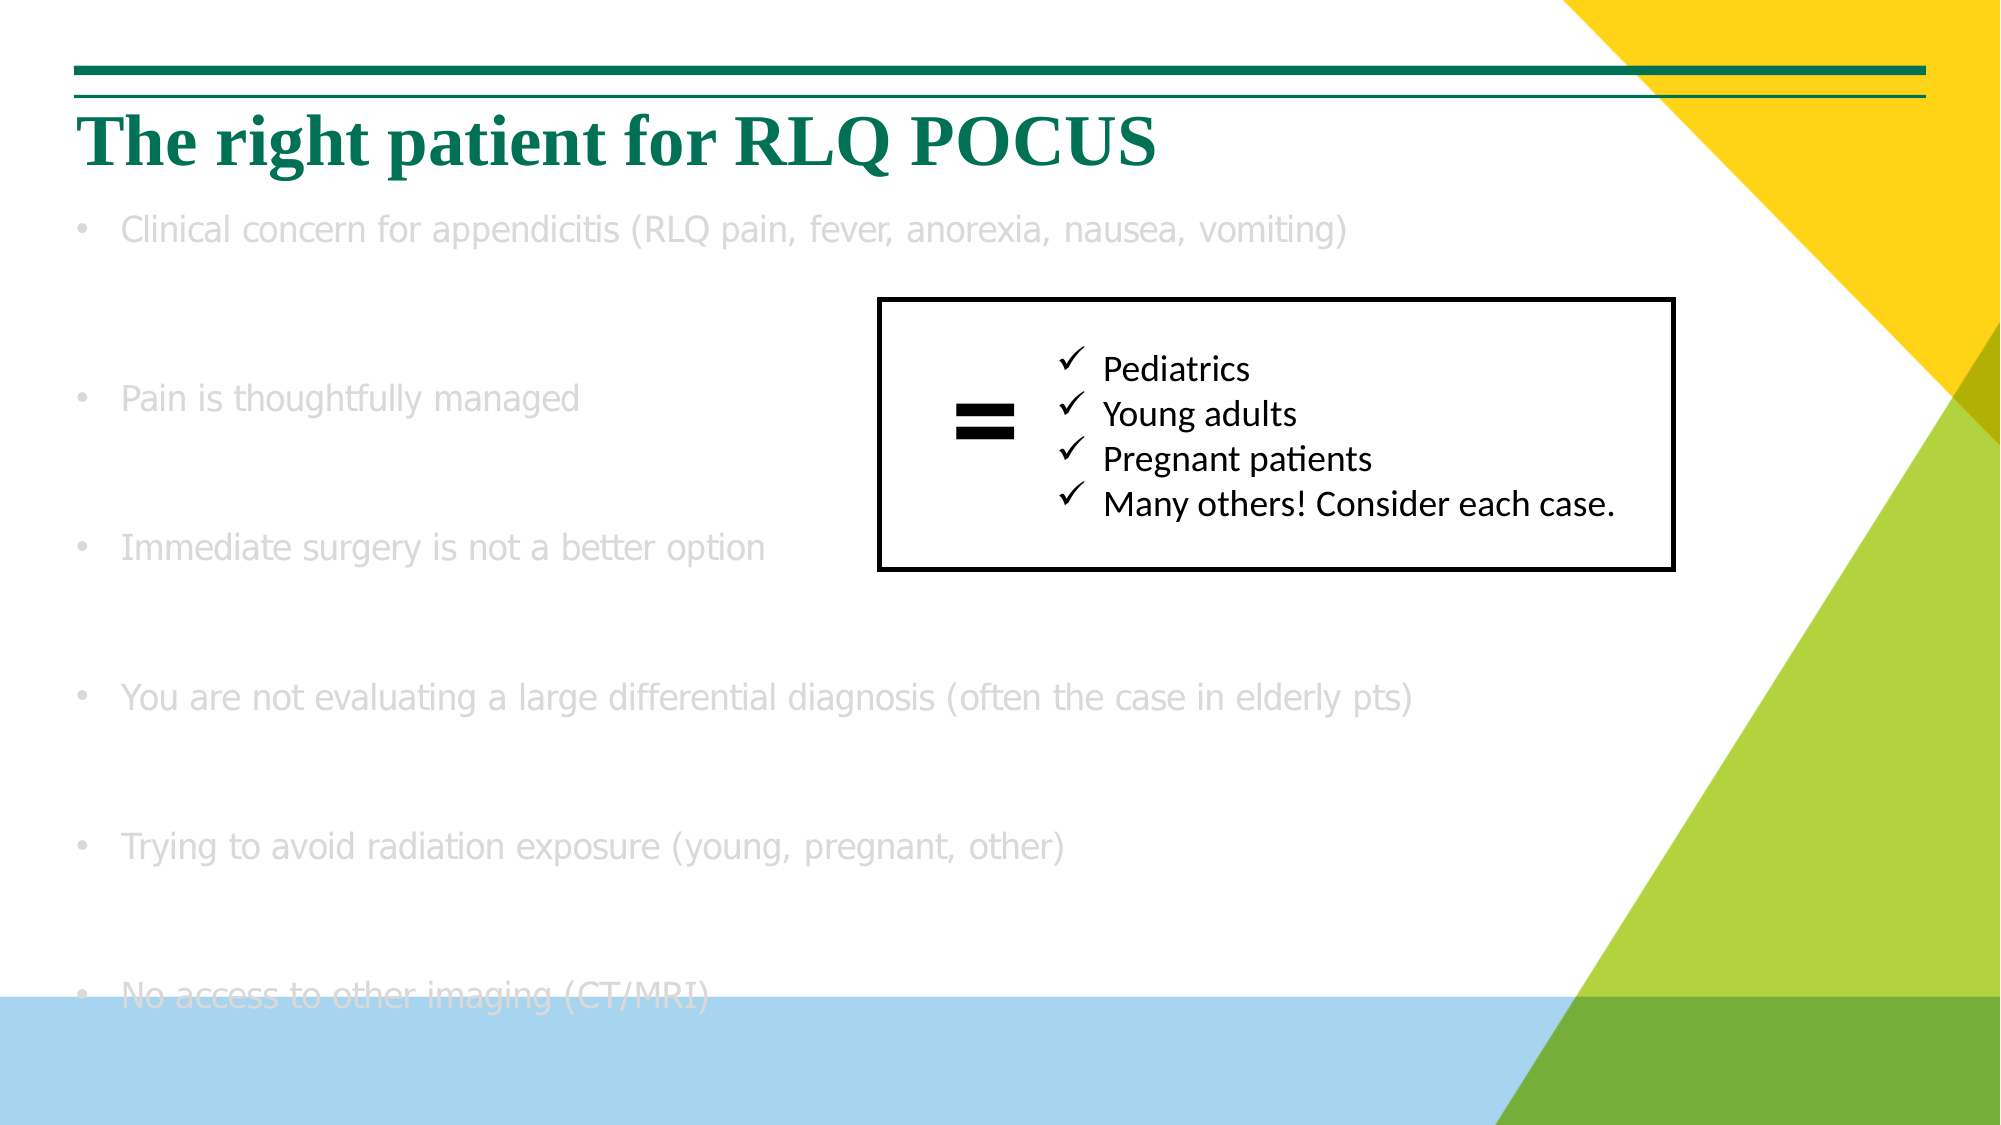

# The right patient for RLQ POCUS
Clinical concern for appendicitis (RLQ pain, fever, anorexia, nausea, vomiting)

Pain is thoughtfully managed
Immediate surgery is not a better option
You are not evaluating a large differential diagnosis (often the case in elderly pts)
Trying to avoid radiation exposure (young, pregnant, other)
No access to other imaging (CT/MRI)

=
Pediatrics
Young adults
Pregnant patients
Many others! Consider each case.